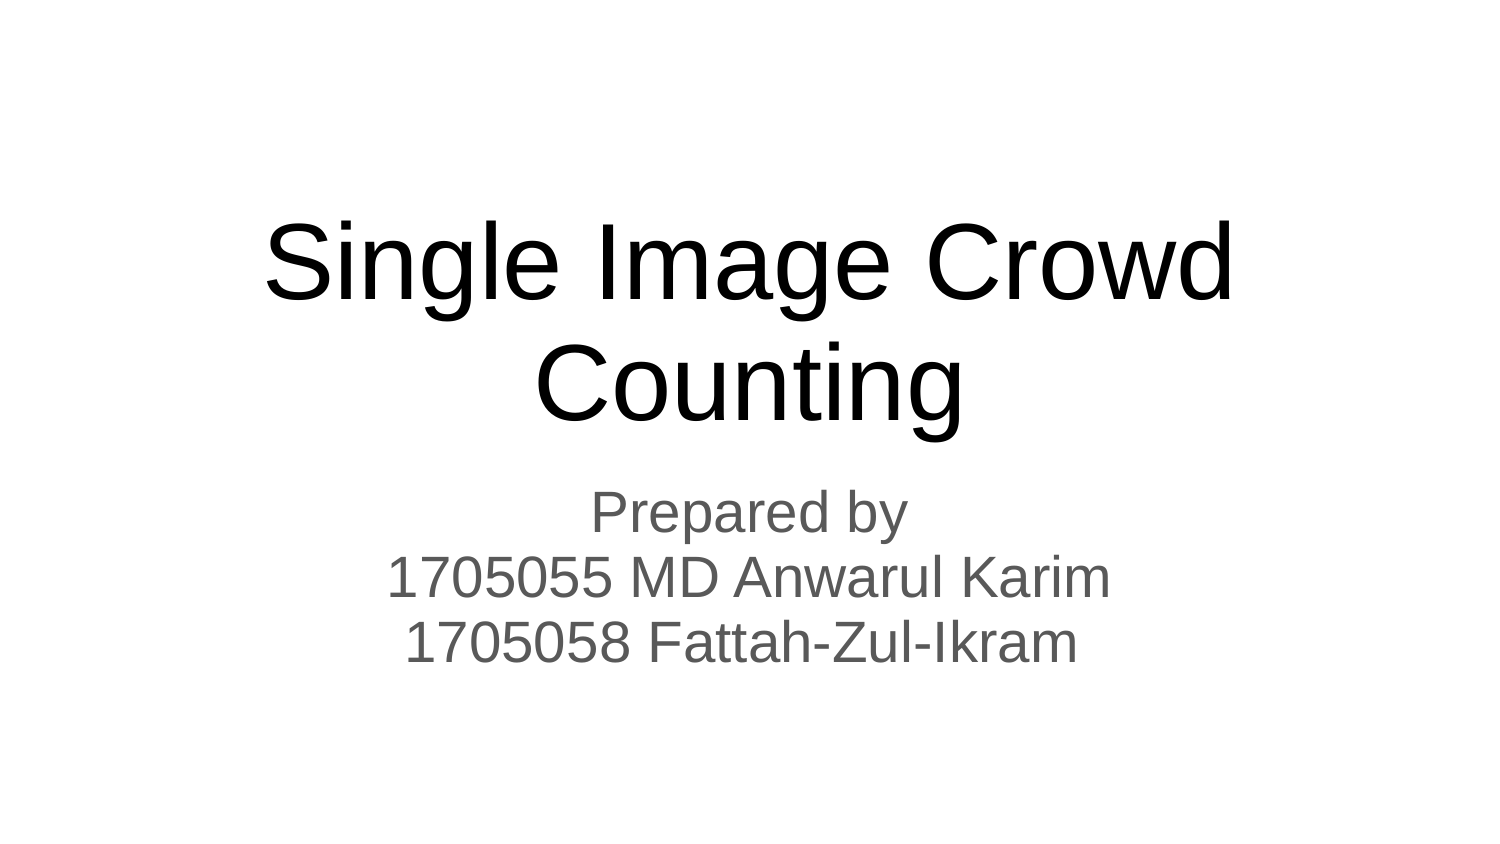

# Single Image Crowd Counting
Prepared by
1705055 MD Anwarul Karim
1705058 Fattah-Zul-Ikram